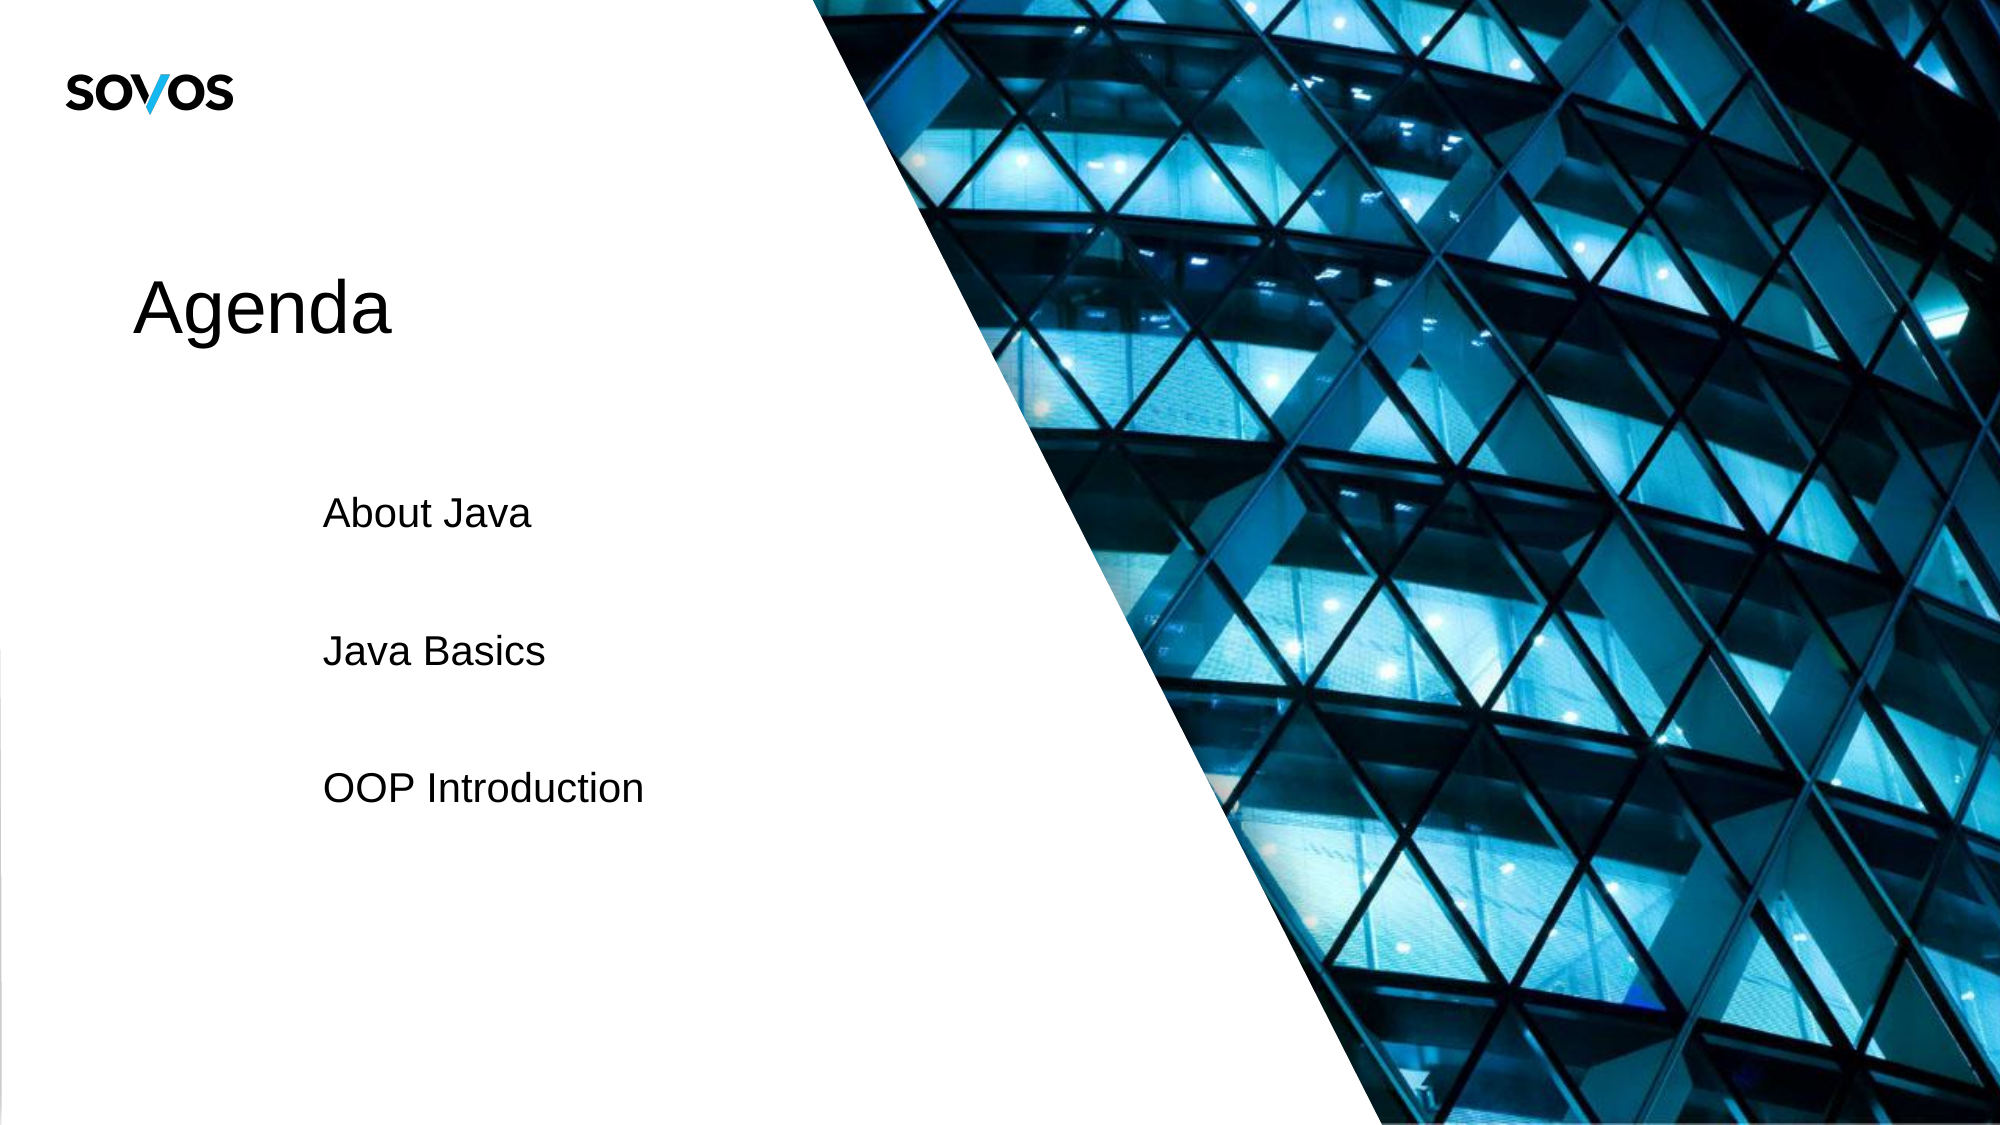

# Agenda

About Java

Java Basics

OOP Introduction